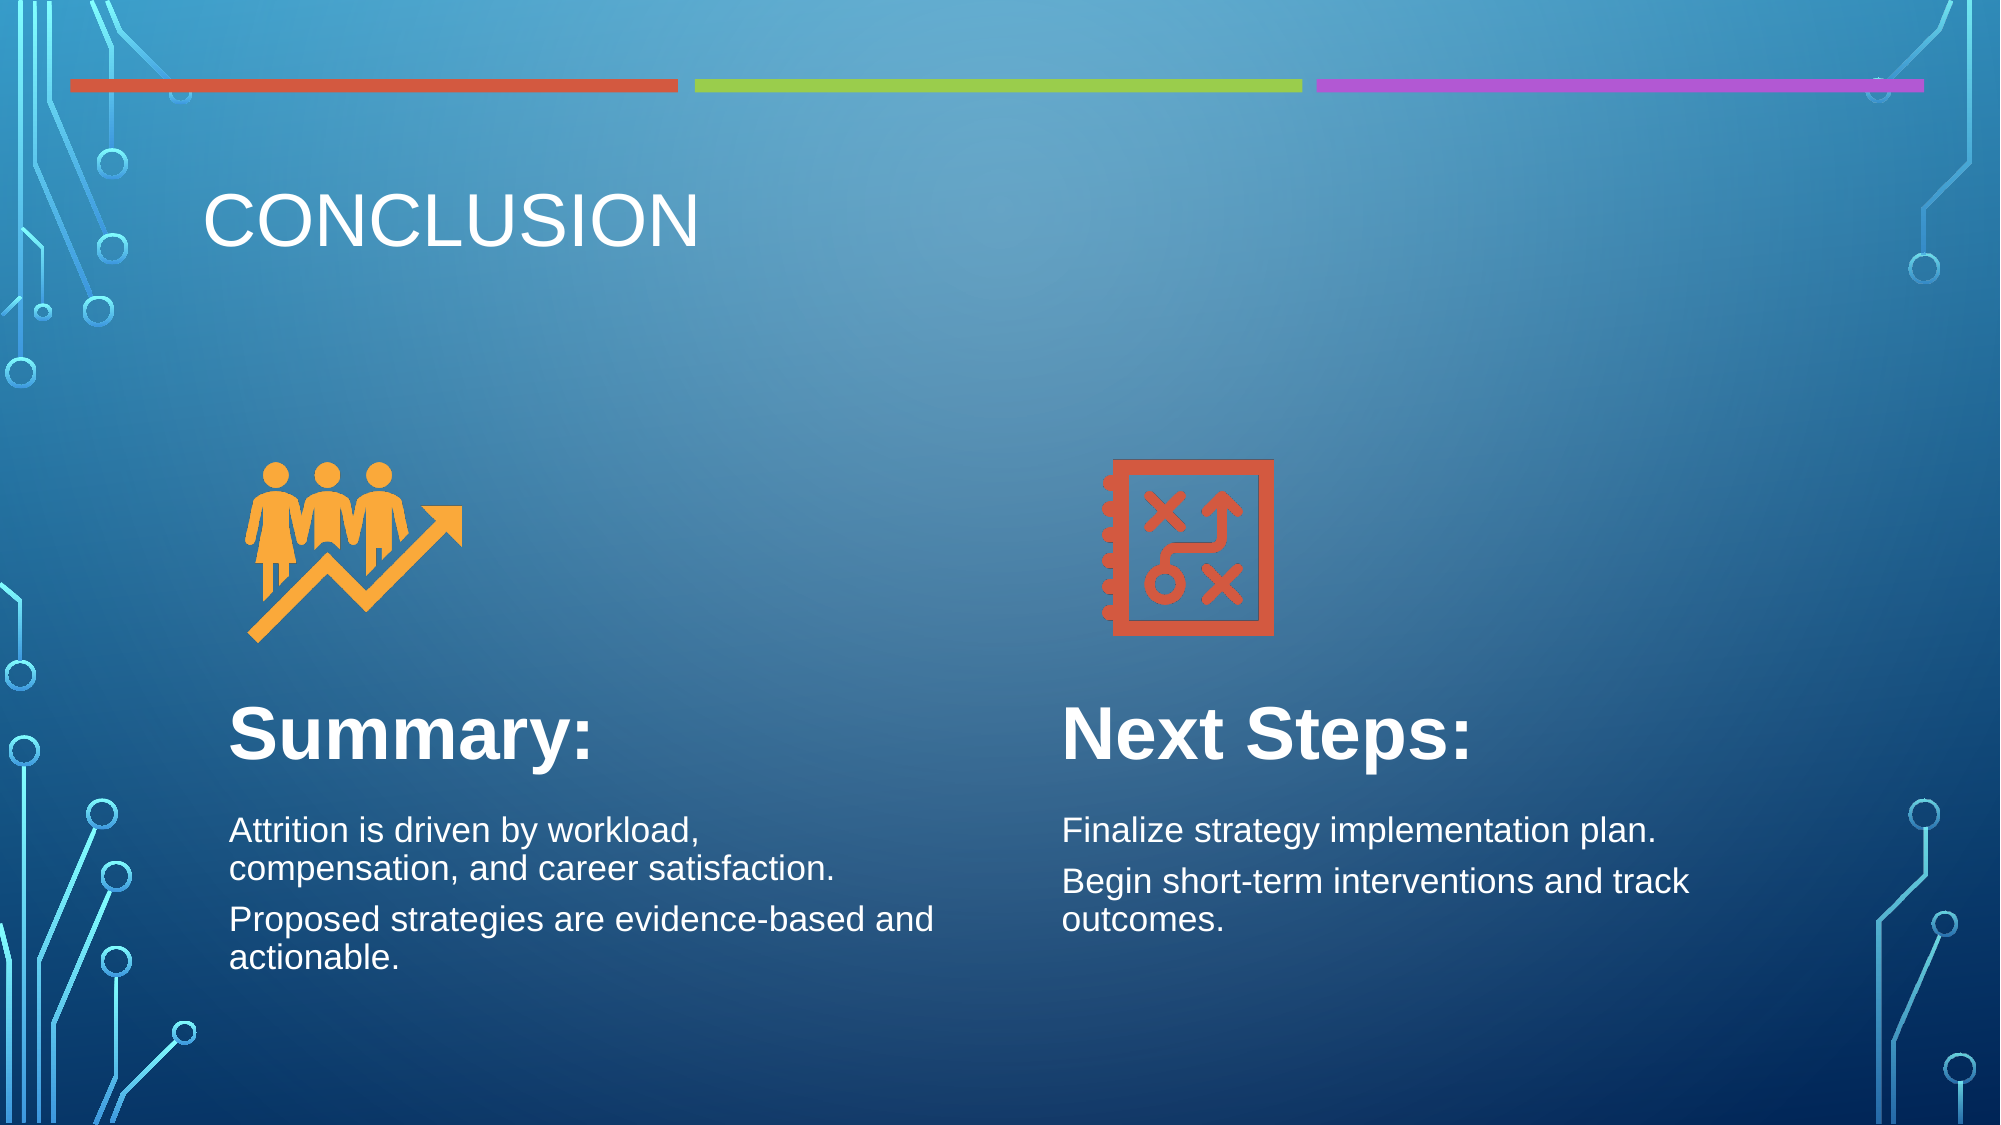

# Conclusion
Summary:
Attrition is driven by workload, compensation, and career satisfaction.
Proposed strategies are evidence-based and actionable.
Next Steps:
Finalize strategy implementation plan.
Begin short-term interventions and track outcomes.